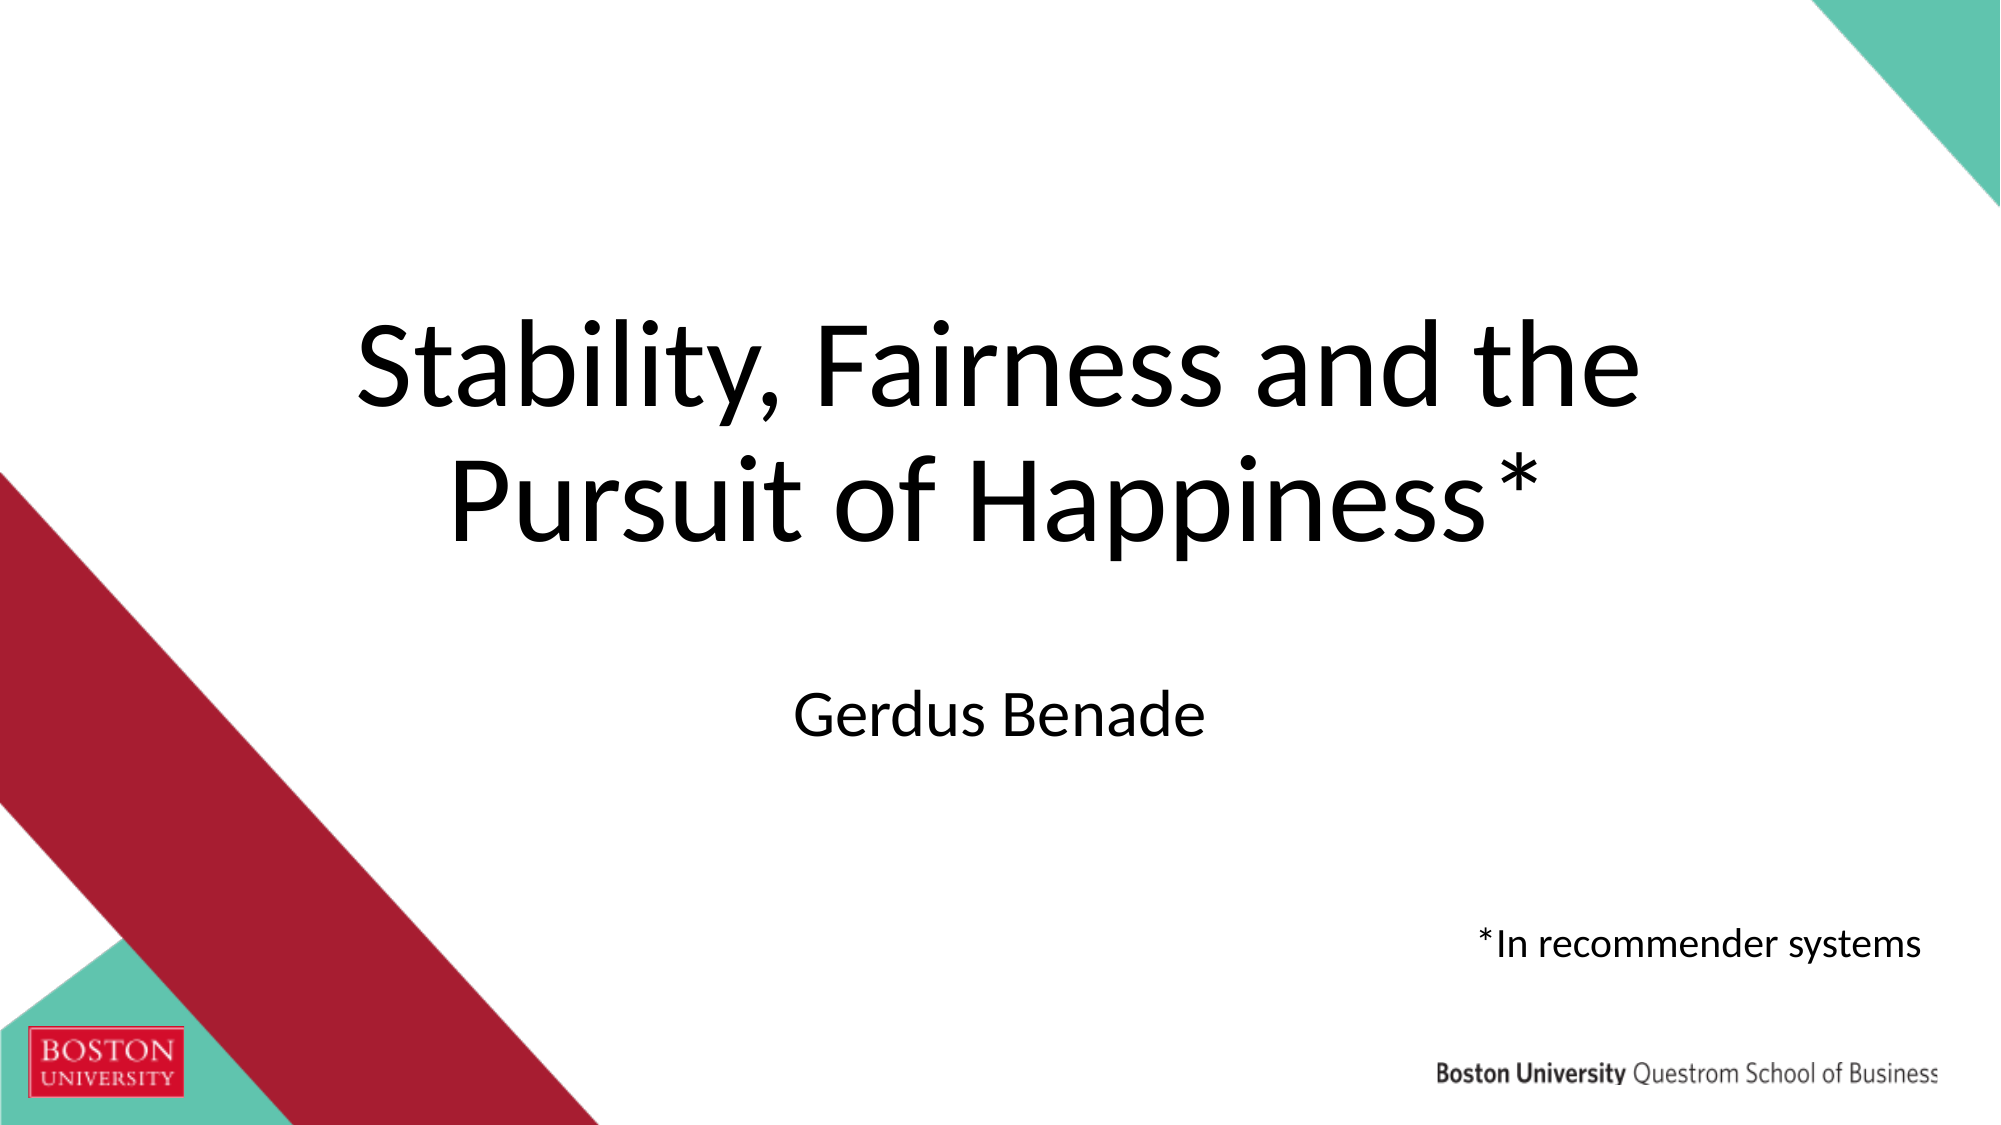

# Stability, Fairness and the Pursuit of Happiness*

Gerdus Benade
*In recommender systems